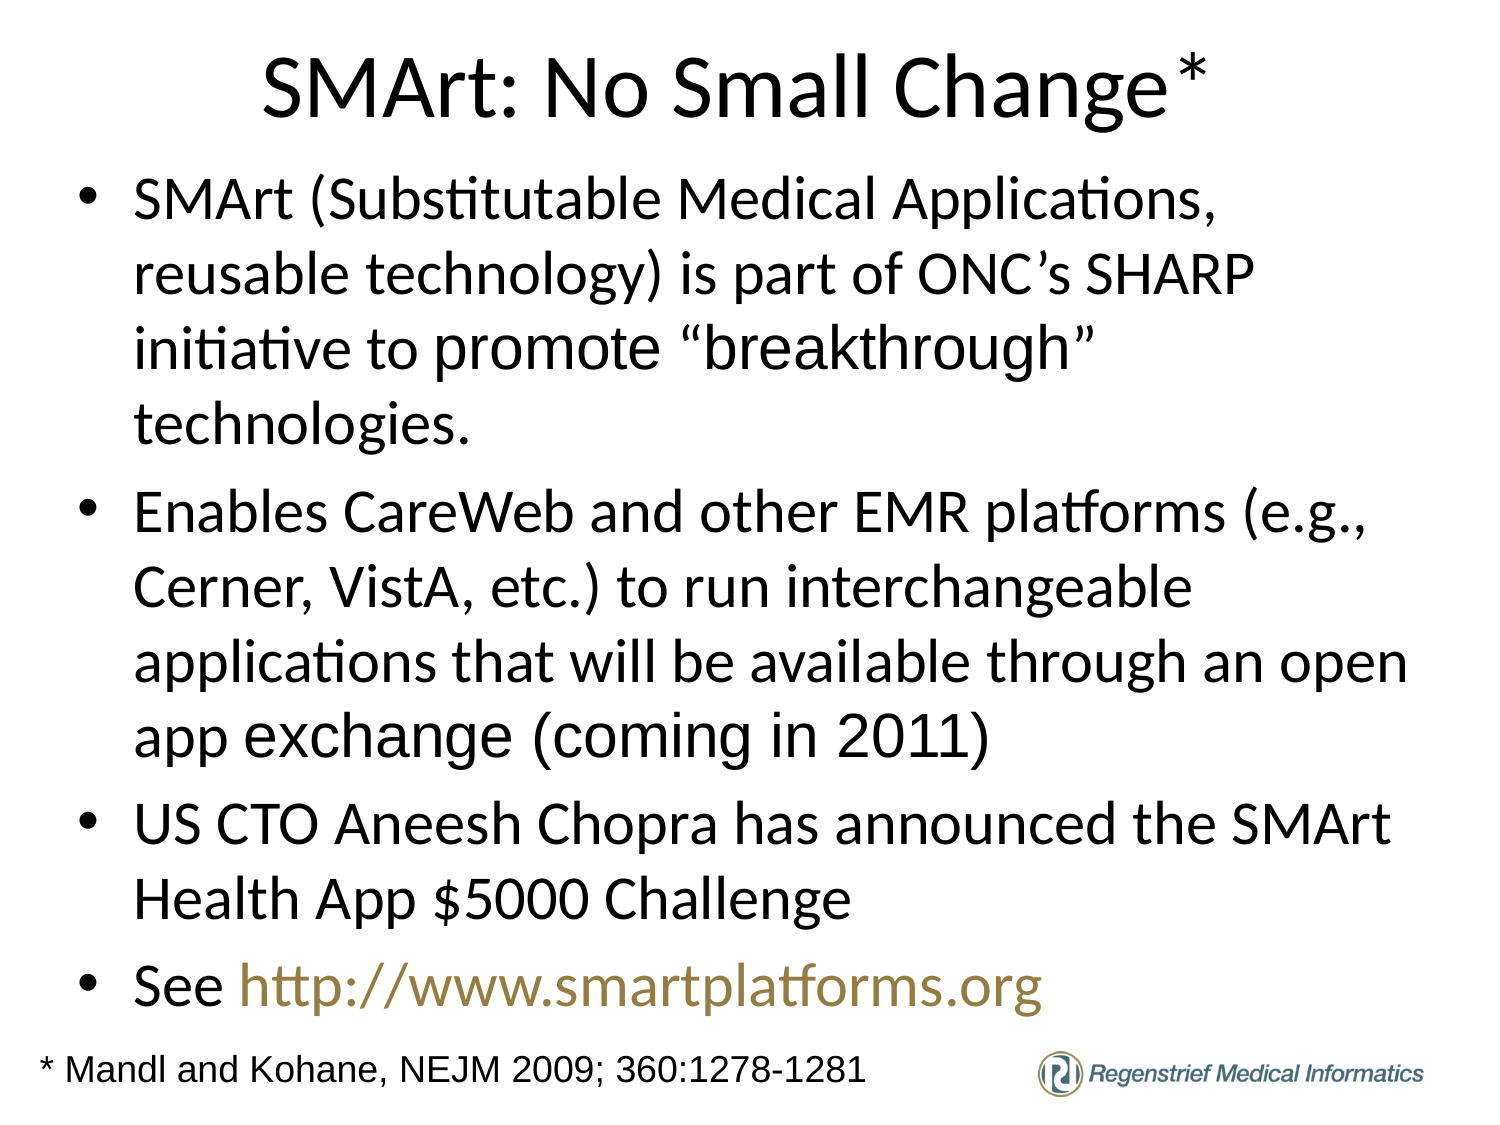

# SMArt: No Small Change*
SMArt (Substitutable Medical Applications, reusable technology) is part of ONC’s SHARP initiative to promote “breakthrough” technologies.
Enables CareWeb and other EMR platforms (e.g., Cerner, VistA, etc.) to run interchangeable applications that will be available through an open app exchange (coming in 2011)
US CTO Aneesh Chopra has announced the SMArt Health App $5000 Challenge
See http://www.smartplatforms.org
* Mandl and Kohane, NEJM 2009; 360:1278-1281